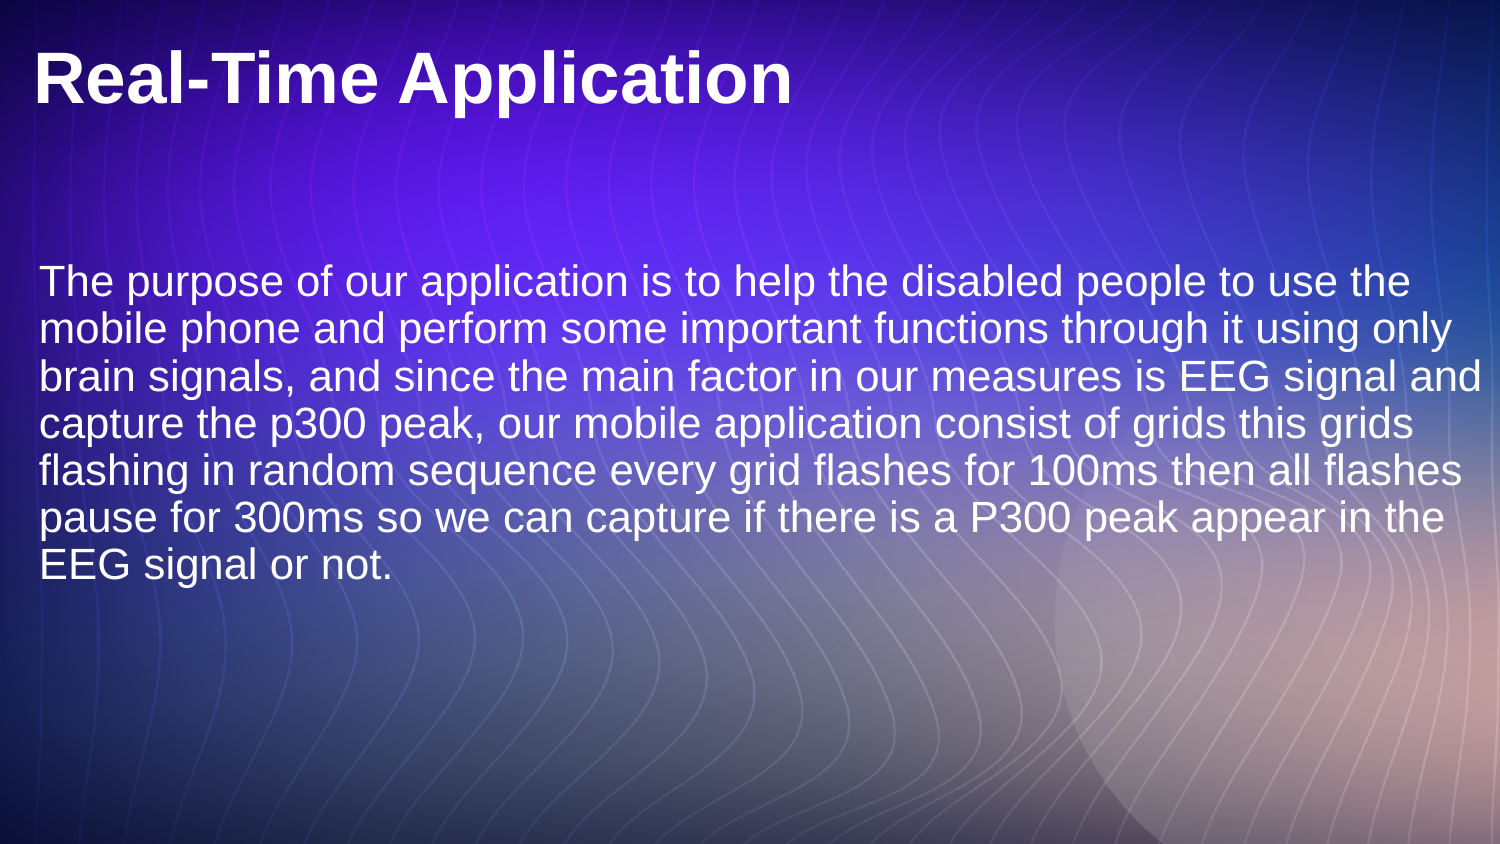

# Real-Time Application
The purpose of our application is to help the disabled people to use the mobile phone and perform some important functions through it using only brain signals, and since the main factor in our measures is EEG signal and capture the p300 peak, our mobile application consist of grids this grids flashing in random sequence every grid flashes for 100ms then all flashes pause for 300ms so we can capture if there is a P300 peak appear in the EEG signal or not.